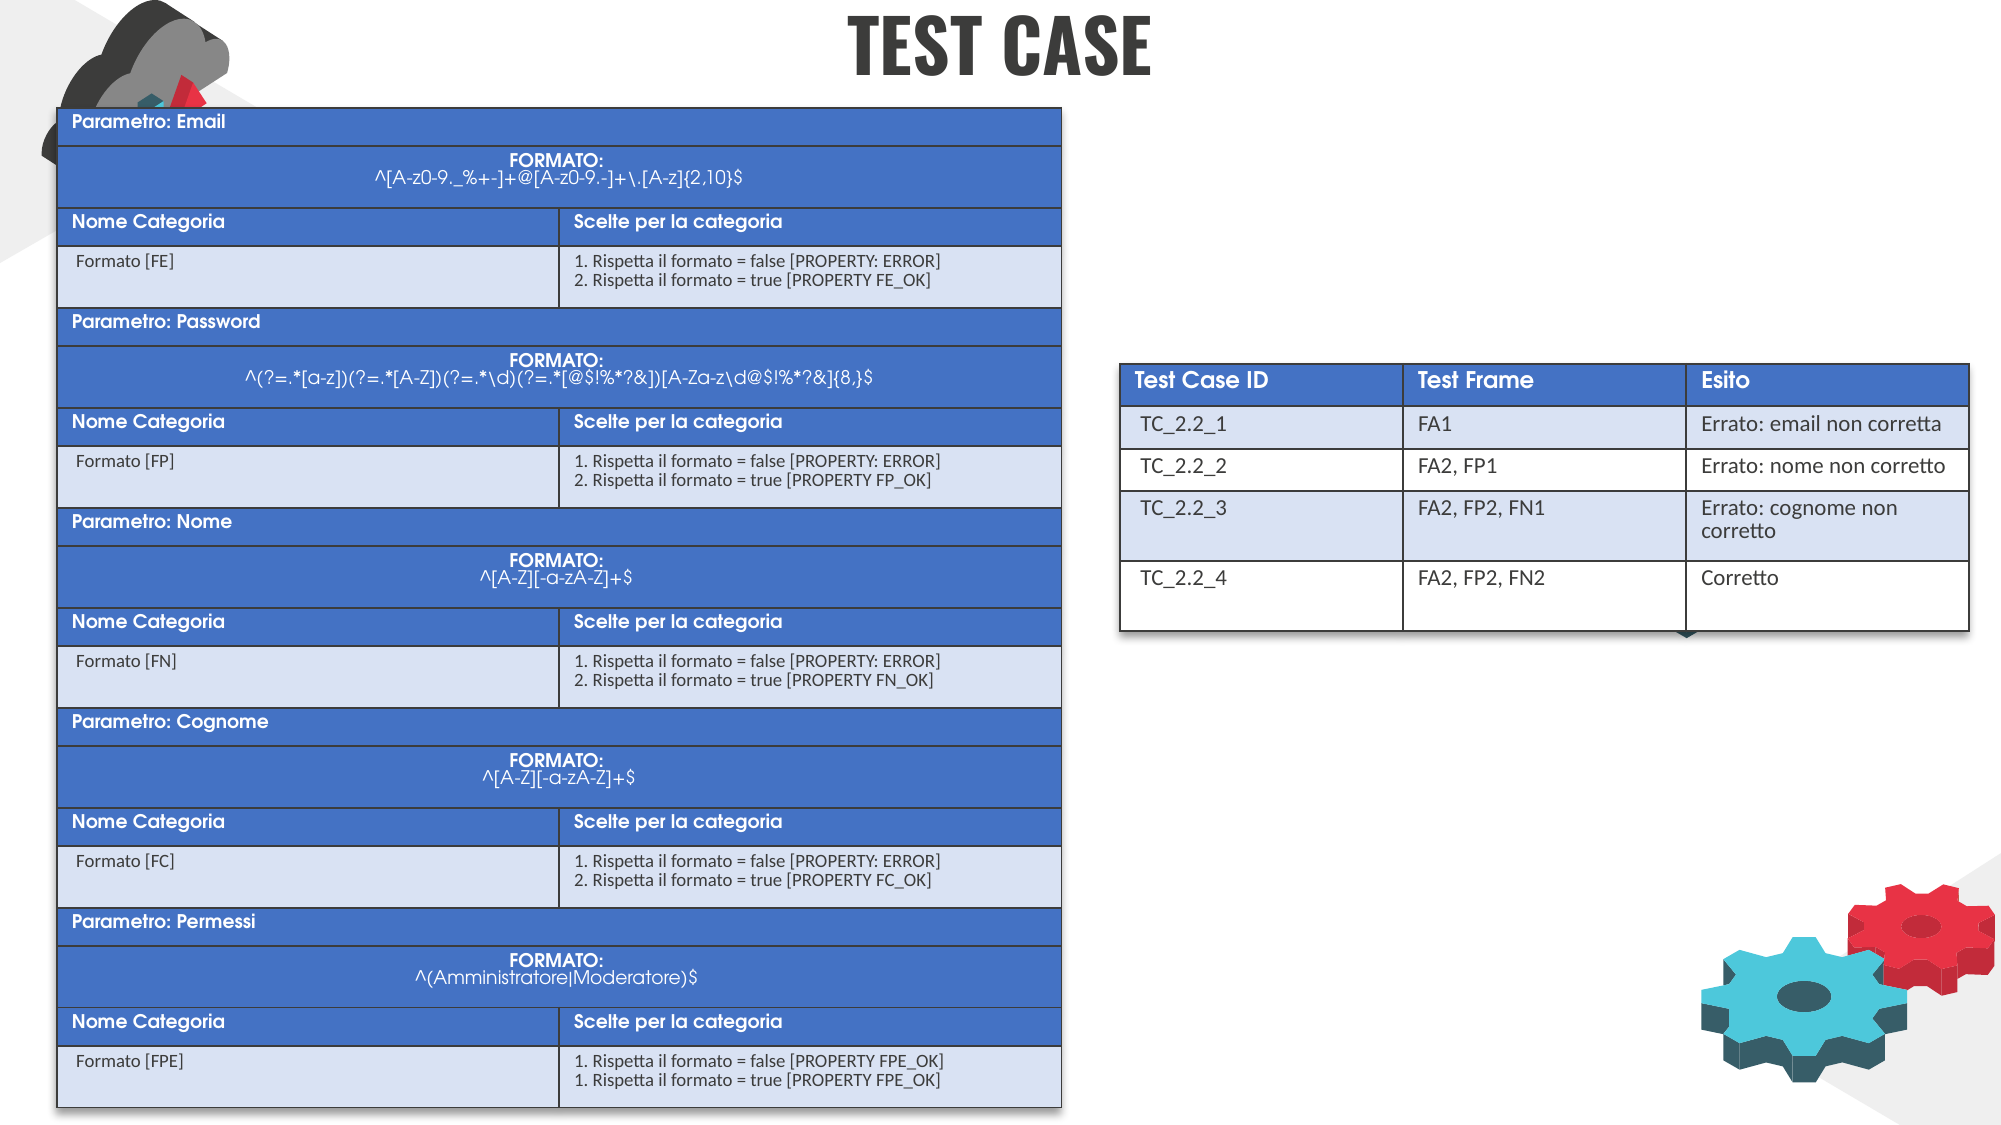

# TEST CASE

| Parametro: Email |  |
| --- | --- |
| FORMATO:   ^[A-z0-9.\_%+-]+@[A-z0-9.-]+\.[A-z]{2,10}$ |  |
| Nome Categoria | Scelte per la categoria |
| Formato [FE] | 1. Rispetta il formato = false [PROPERTY: ERROR]  2. Rispetta il formato = true [PROPERTY FE\_OK] |
| Parametro: Password |  |
| FORMATO:   ^(?=.\*[a-z])(?=.\*[A-Z])(?=.\*\d)(?=.\*[@$!%\*?&])[A-Za-z\d@$!%\*?&]{8,}$ |  |
| Nome Categoria | Scelte per la categoria |
| Formato [FP] | 1. Rispetta il formato = false [PROPERTY: ERROR]  2. Rispetta il formato = true [PROPERTY FP\_OK] |
| Parametro: Nome |  |
| FORMATO:  ^[A-Z][-a-zA-Z]+$ |  |
| Nome Categoria | Scelte per la categoria |
| Formato [FN] | 1. Rispetta il formato = false [PROPERTY: ERROR]  2. Rispetta il formato = true [PROPERTY FN\_OK] |
| Parametro: Cognome |  |
| FORMATO:   ^[A-Z][-a-zA-Z]+$ |  |
| Nome Categoria | Scelte per la categoria |
| Formato [FC] | 1. Rispetta il formato = false [PROPERTY: ERROR]  2. Rispetta il formato = true [PROPERTY FC\_OK] |
| Parametro: Permessi |  |
| FORMATO:  ^(Amministratore|Moderatore)$ |  |
| Nome Categoria | Scelte per la categoria |
| Formato [FPE] | 1. Rispetta il formato = false [PROPERTY FPE\_OK]  1. Rispetta il formato = true [PROPERTY FPE\_OK] |
| Test Case ID | Test Frame | Esito |
| --- | --- | --- |
| TC\_2.2\_1 | FA1 | Errato: email non corretta |
| TC\_2.2\_2 | FA2, FP1 | Errato: nome non corretto |
| TC\_2.2\_3 | FA2, FP2, FN1 | Errato: cognome non corretto |
| TC\_2.2\_4 | FA2, FP2, FN2 | Corretto |